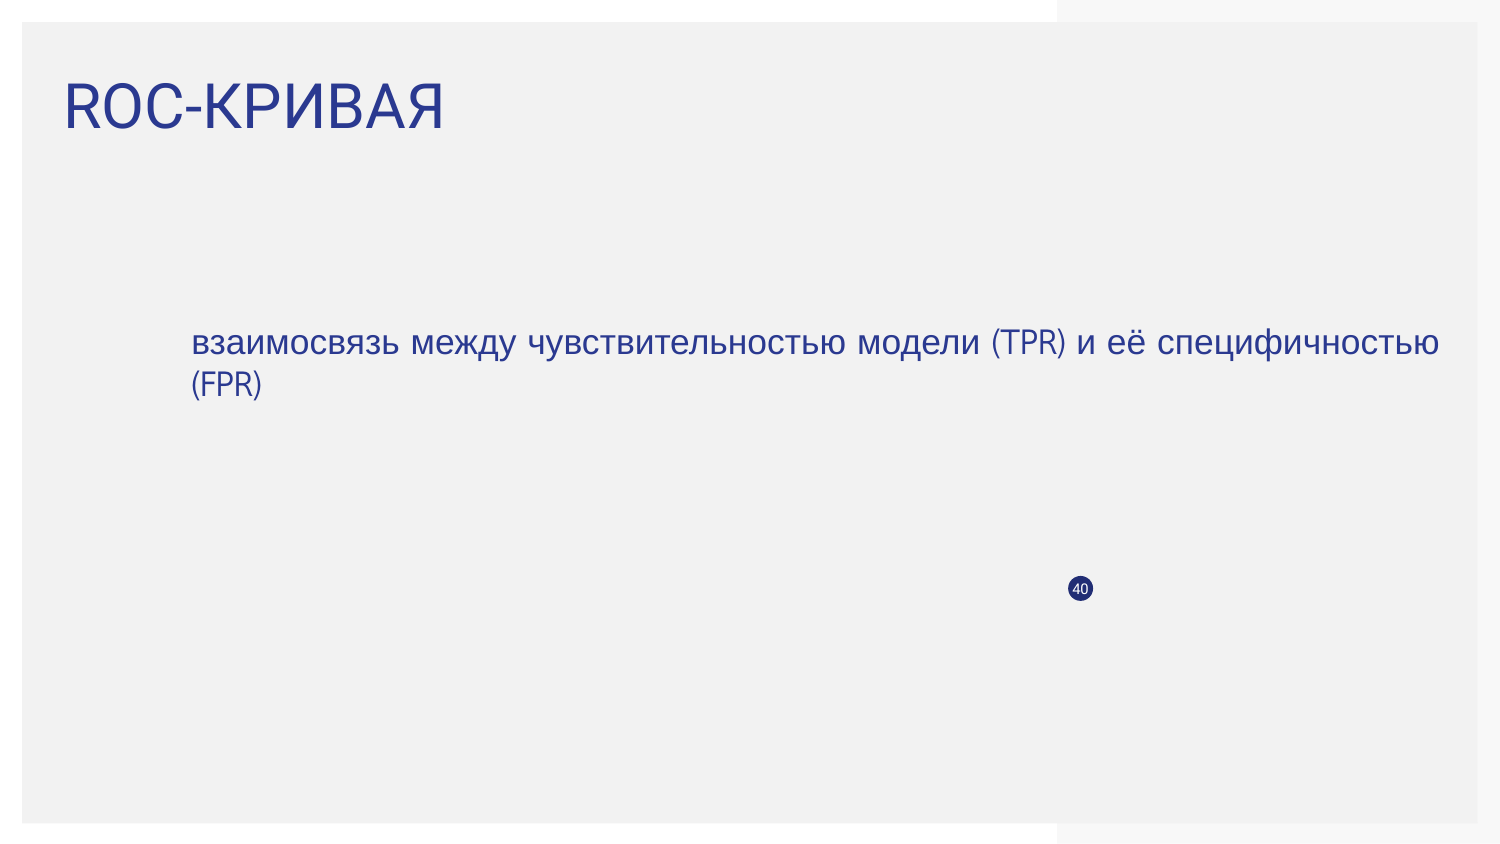

# ROC-КРИВАЯ
взаимосвязь между чувствительностью модели (TPR) и её специфичностью (FPR)
40